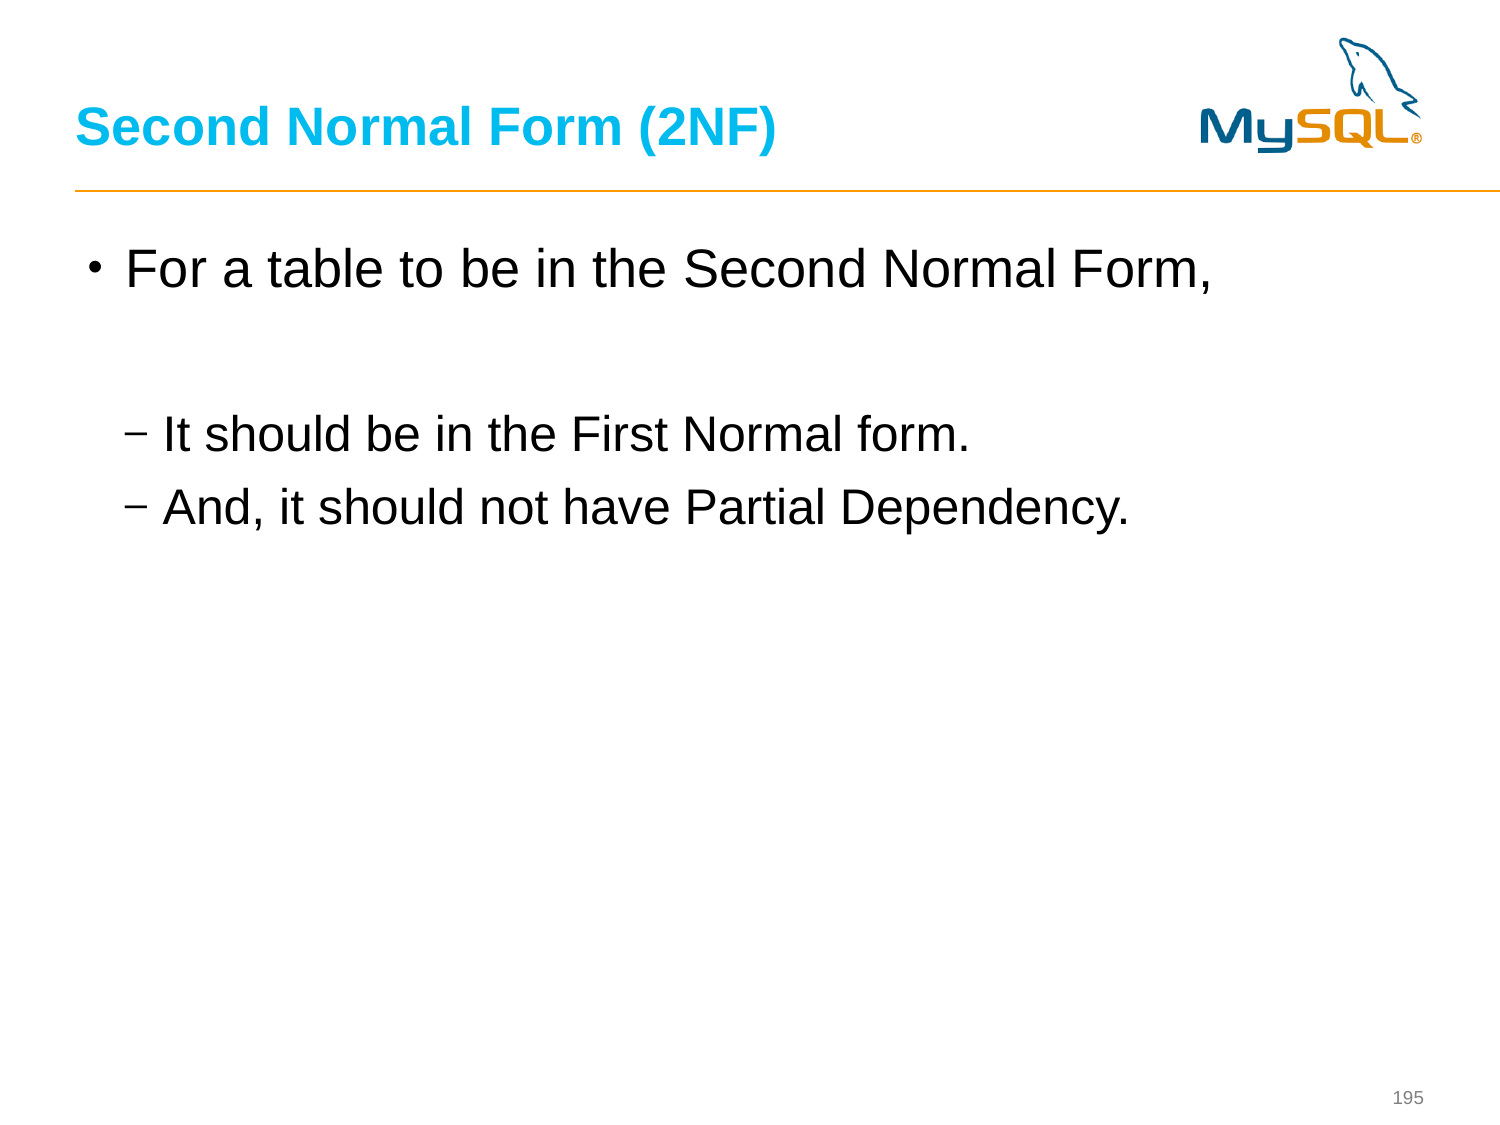

# Second Normal Form (2NF)
For a table to be in the Second Normal Form,

It should be in the First Normal form.
And, it should not have Partial Dependency.